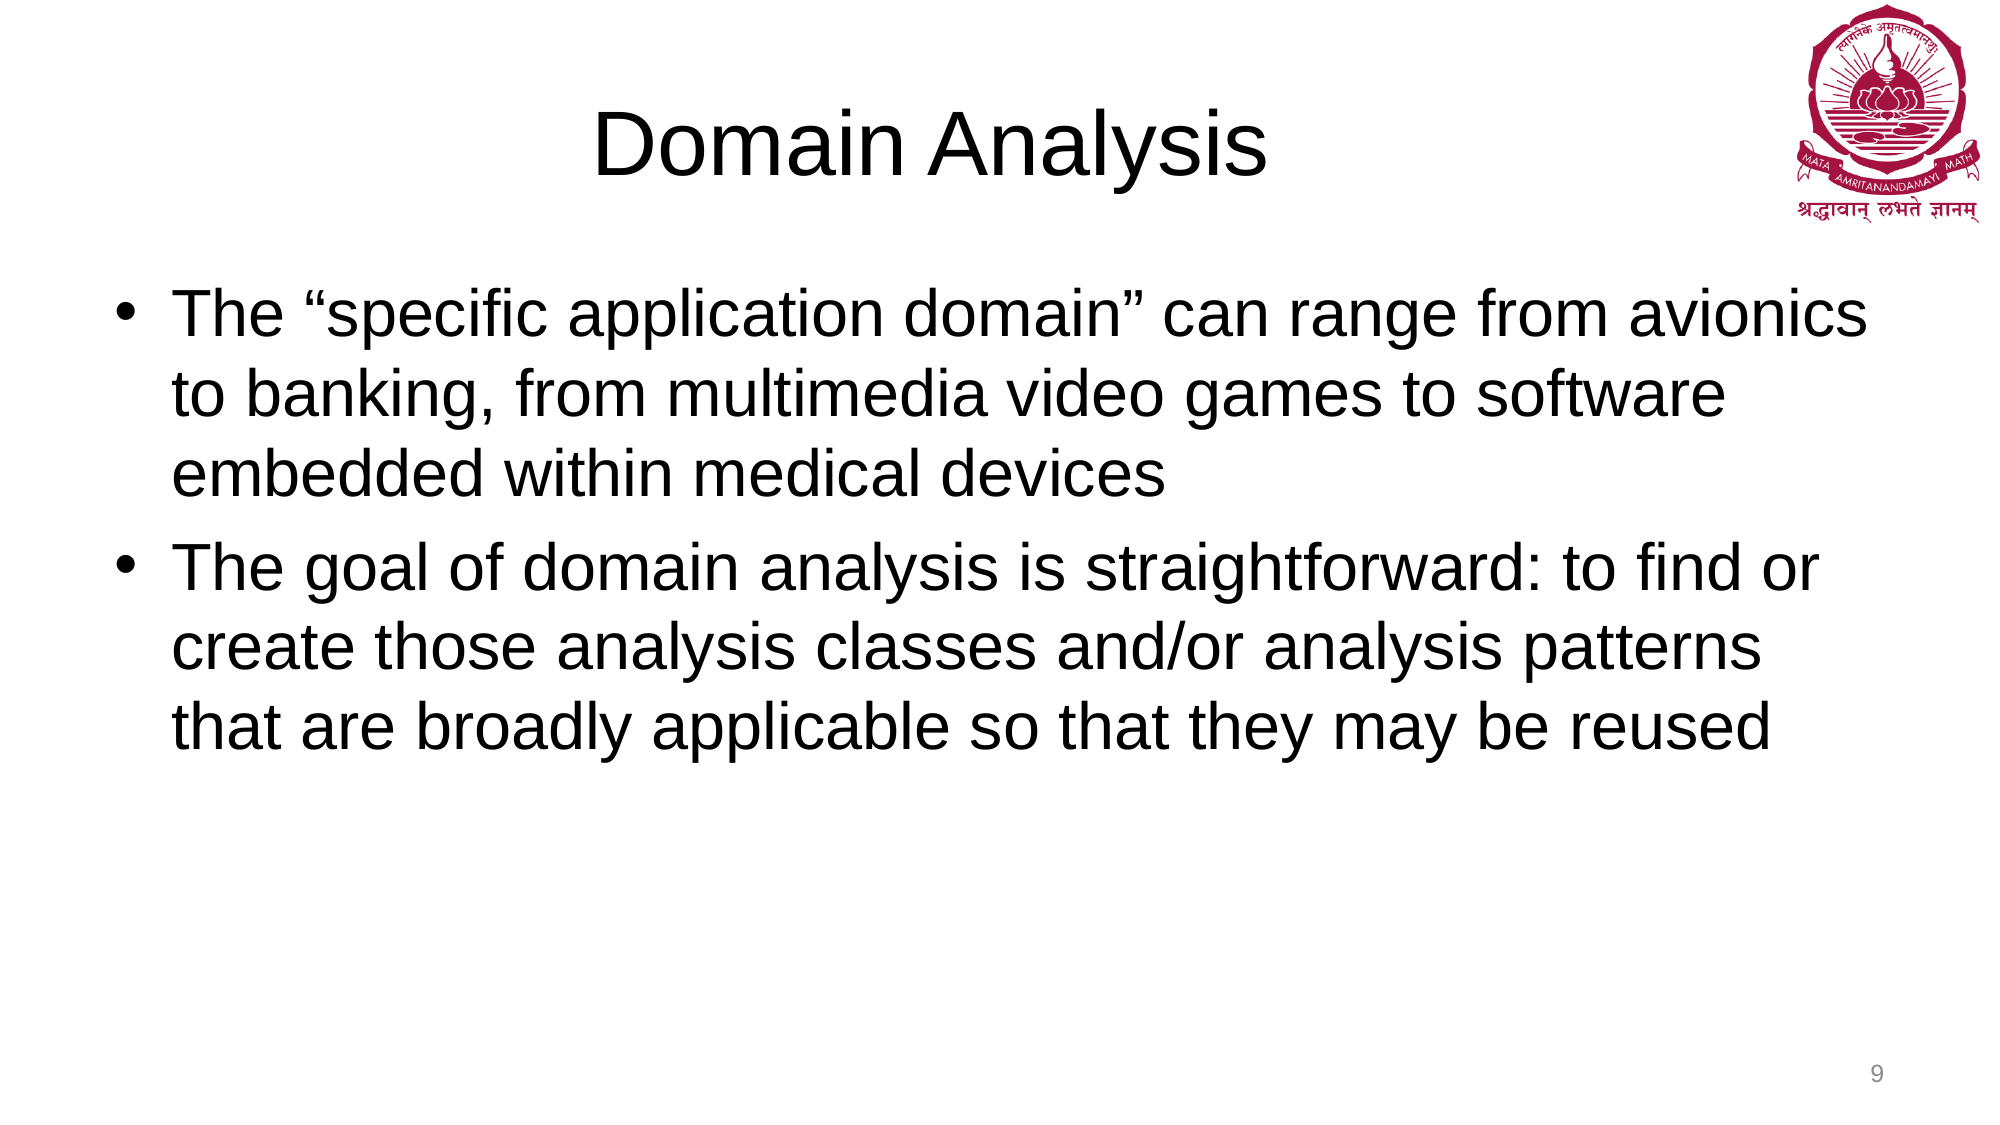

# Domain Analysis
The “specific application domain” can range from avionics to banking, from multimedia video games to software embedded within medical devices
The goal of domain analysis is straightforward: to find or create those analysis classes and/or analysis patterns that are broadly applicable so that they may be reused

9